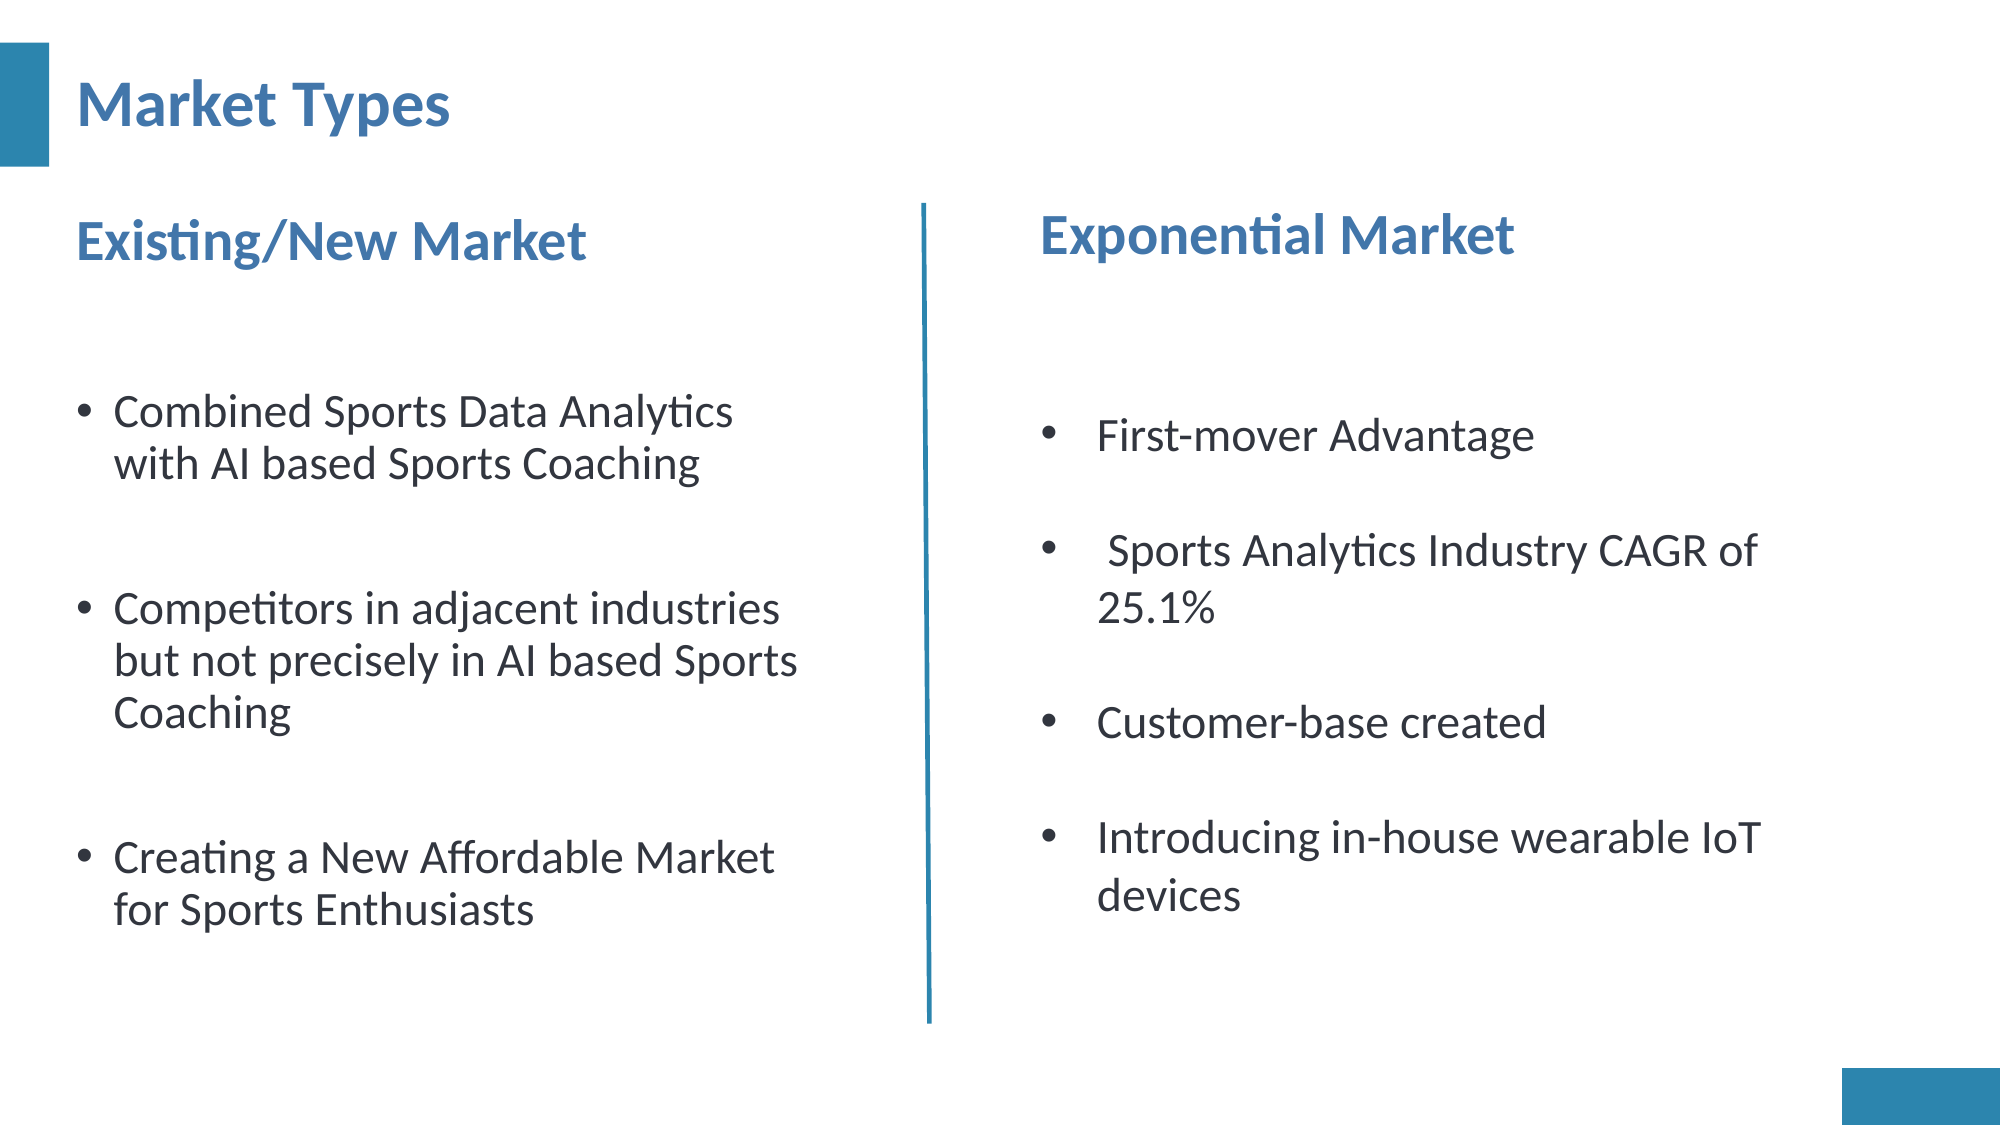

# Market Types
Exponential Market

First-mover Advantage

 Sports Analytics Industry CAGR of 25.1%

Customer-base created

Introducing in-house wearable IoT devices
​
​
​
​
Existing/New Market

Combined Sports Data Analytics with AI based Sports Coaching

Competitors in adjacent industries but not precisely in AI based Sports Coaching

Creating a New Affordable Market for Sports Enthusiasts